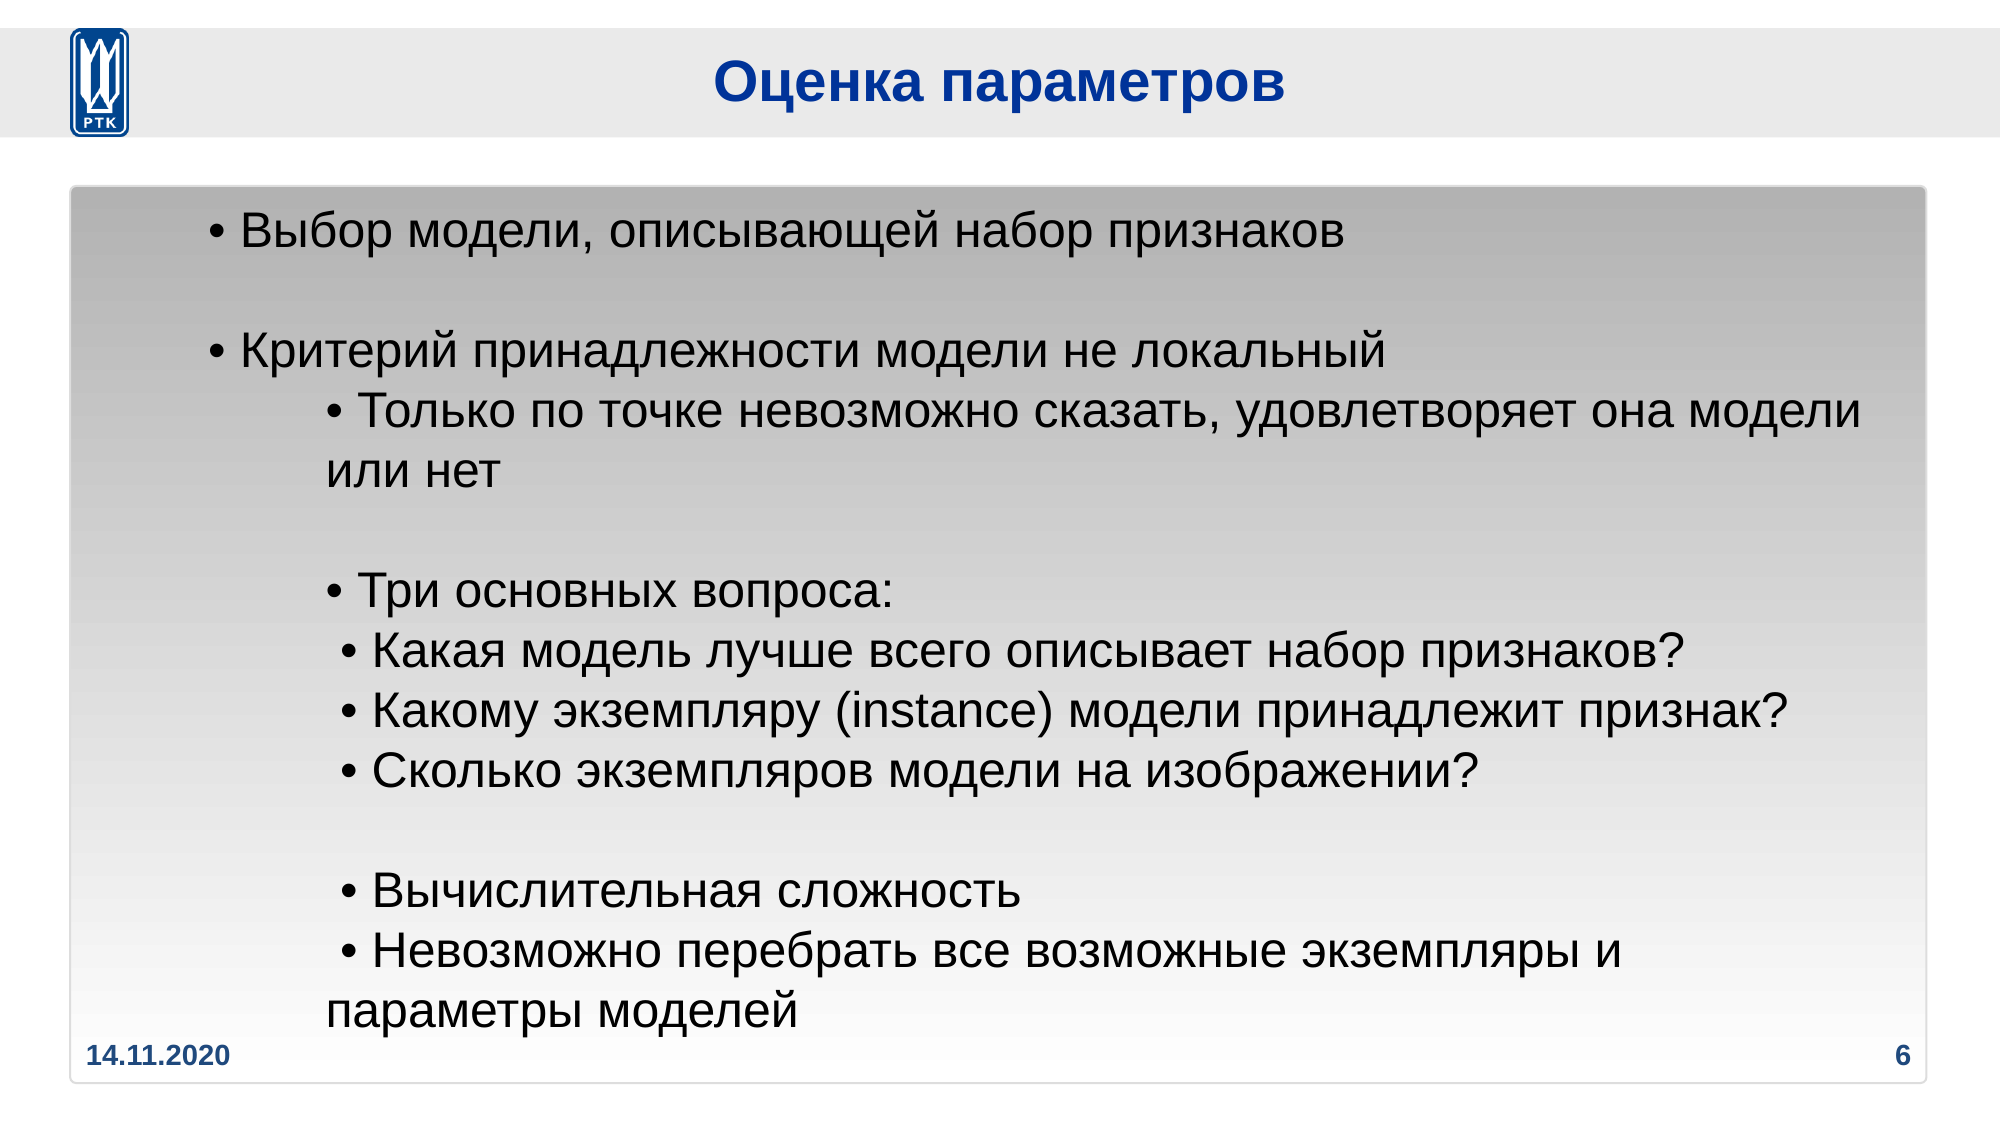

Оценка параметров
• Выбор модели, описывающей набор признаков

• Критерий принадлежности модели не локальный
• Только по точке невозможно сказать, удовлетворяет она модели или нет

• Три основных вопроса:
• Какая модель лучше всего описывает набор признаков?
• Какому экземпляру (instance) модели принадлежит признак?
• Сколько экземпляров модели на изображении?

• Вычислительная сложность
• Невозможно перебрать все возможные экземпляры и параметры моделей
14.11.2020
6